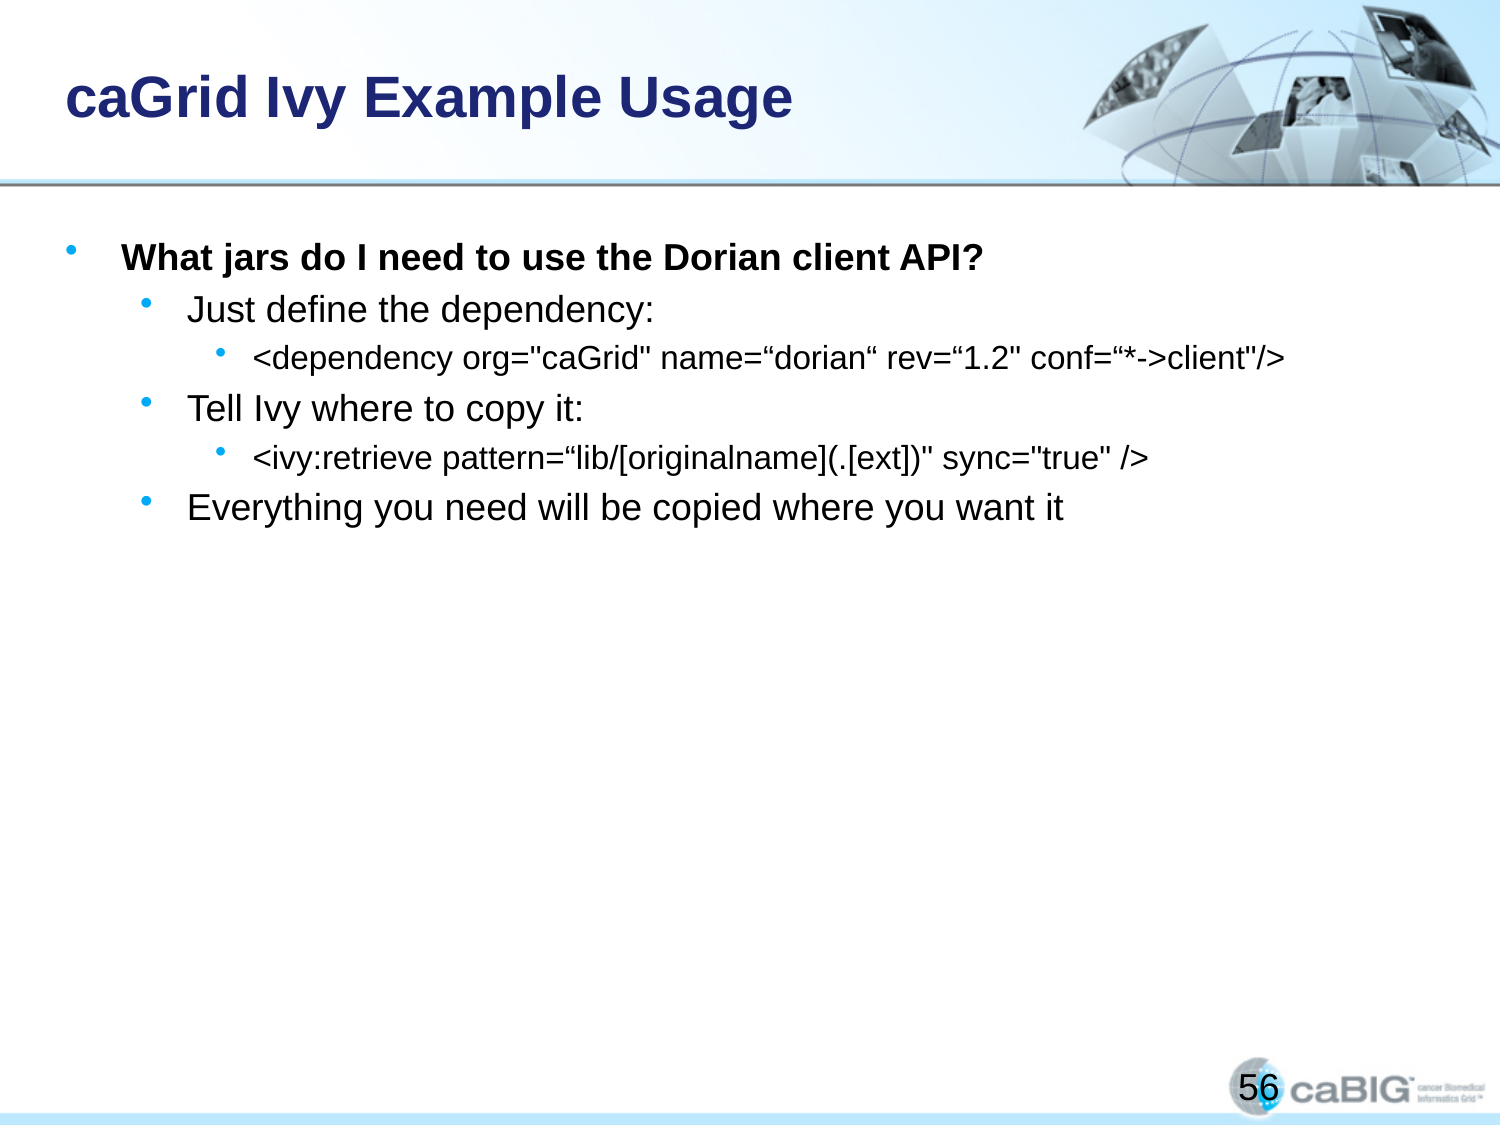

# caGrid Ivy Example Usage
What jars do I need to use the Dorian client API?
Just define the dependency:
<dependency org="caGrid" name=“dorian“ rev=“1.2" conf=“*->client"/>
Tell Ivy where to copy it:
<ivy:retrieve pattern=“lib/[originalname](.[ext])" sync="true" />
Everything you need will be copied where you want it